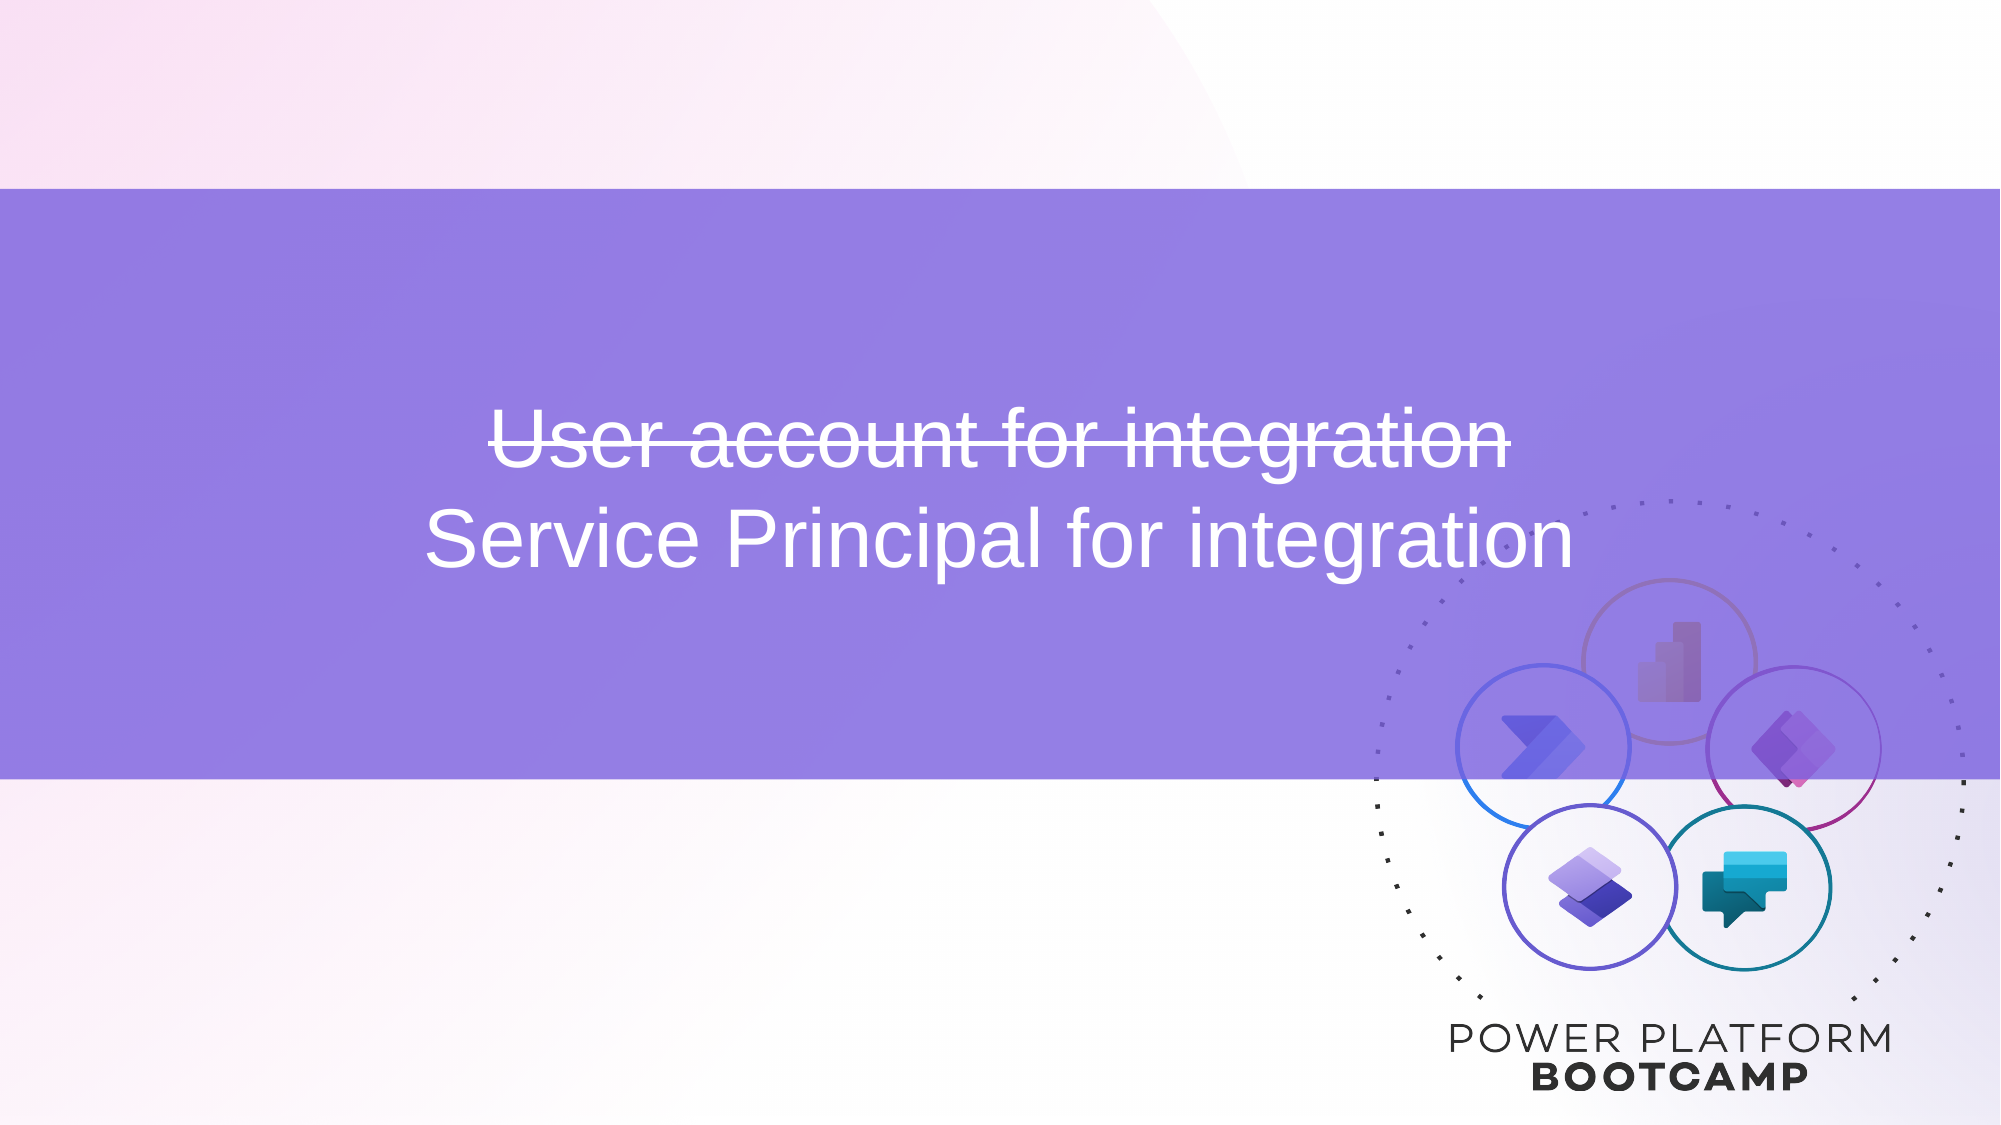

User account for integration
Service Principal for integration